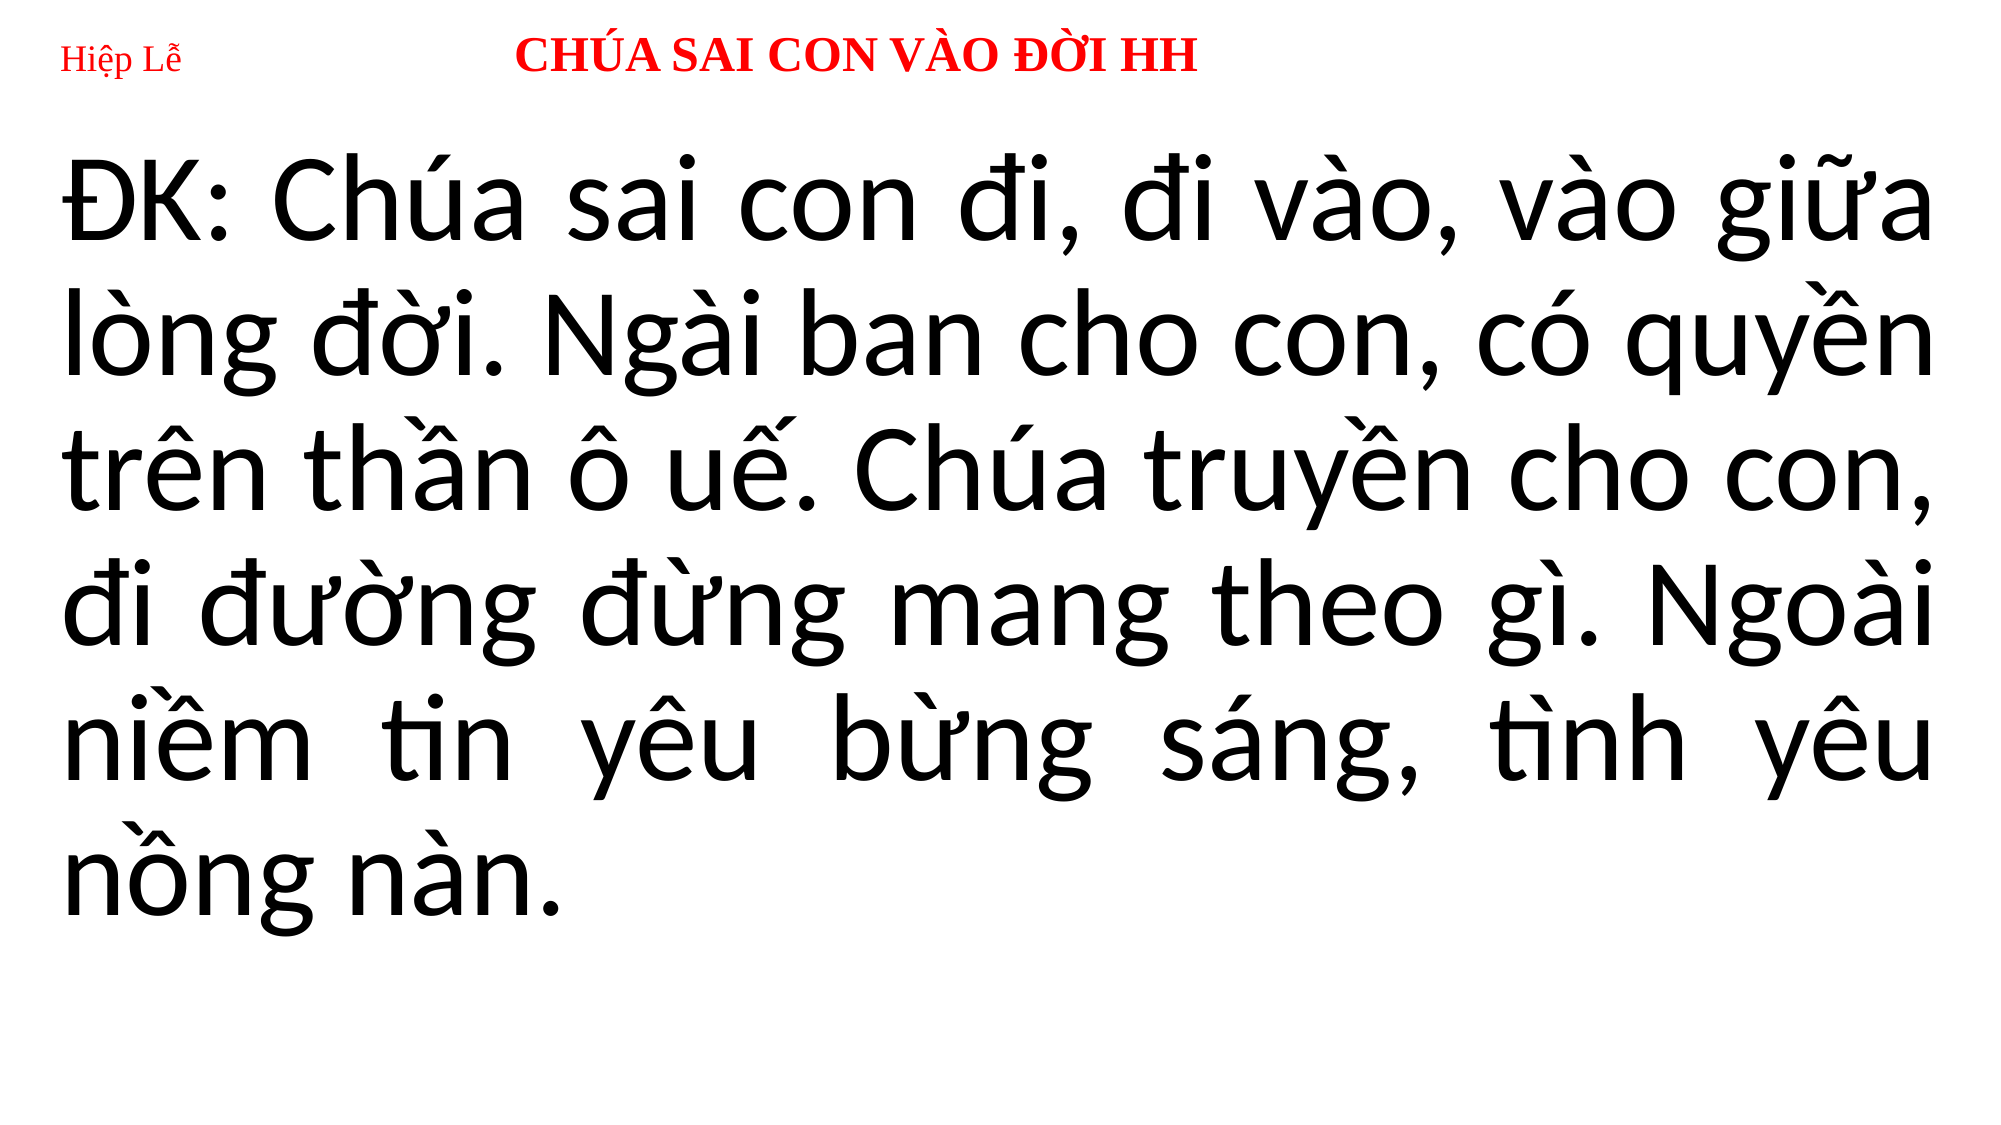

# Hiệp Lễ                                   CHÚA SAI CON VÀO ĐỜI HH
ĐK: Chúa sai con đi, đi vào, vào giữa lòng đời. Ngài ban cho con, có quyền trên thần ô uế. Chúa truyền cho con, đi đường đừng mang theo gì. Ngoài niềm tin yêu bừng sáng, tình yêu nồng nàn.